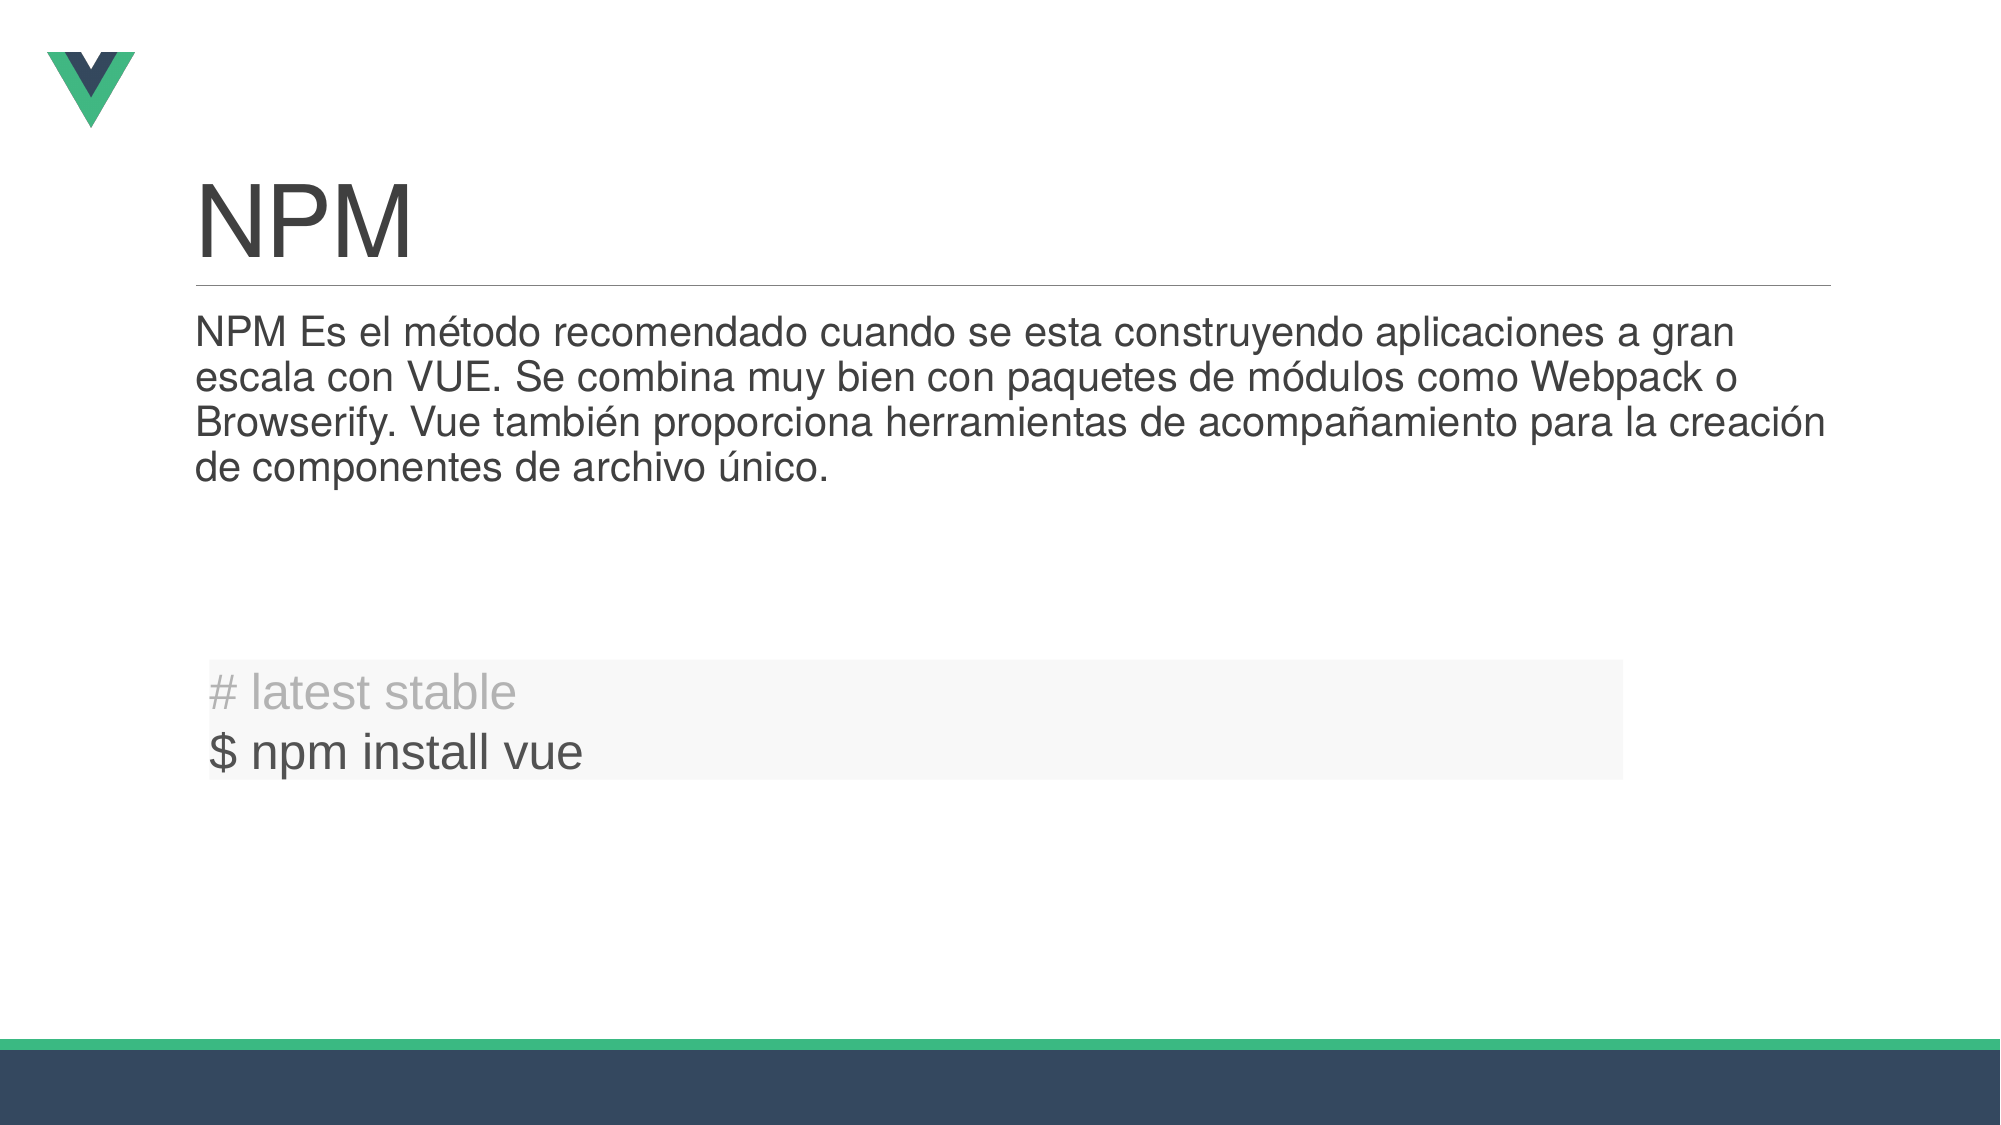

# NPM
NPM Es el método recomendado cuando se esta construyendo aplicaciones a gran escala con VUE. Se combina muy bien con paquetes de módulos como Webpack o Browserify. Vue también proporciona herramientas de acompañamiento para la creación de componentes de archivo único.
# latest stable $ npm install vue